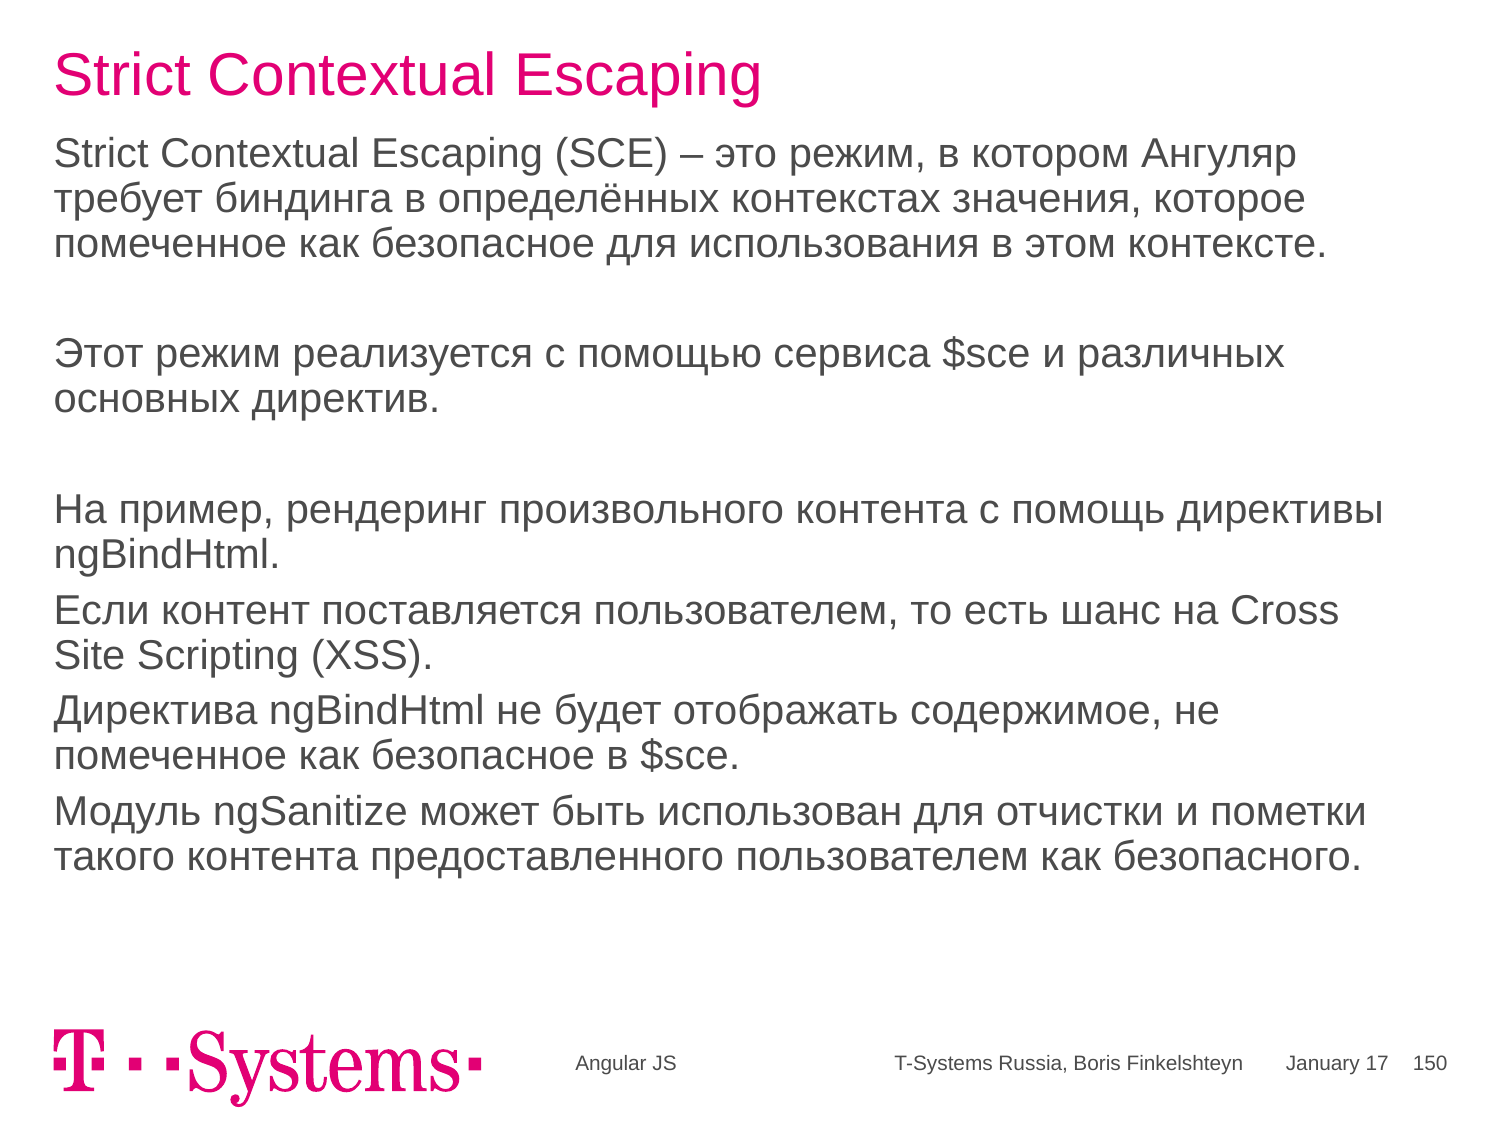

# Strict Contextual Escaping
Strict Contextual Escaping (SCE) – это режим, в котором Ангуляр требует биндинга в определённых контекстах значения, которое помеченное как безопасное для использования в этом контексте.

Этот режим реализуется с помощью сервиса $sce и различных основных директив.

На пример, рендеринг произвольного контента с помощь директивы ngBindHtml.
Если контент поставляется пользователем, то есть шанс на Cross Site Scripting (XSS).
Директива ngBindHtml не будет отображать содержимое, не помеченное как безопасное в $sce.
Модуль ngSanitize может быть использован для отчистки и пометки такого контента предоставленного пользователем как безопасного.
Angular JS                                      T-Systems Russia, Boris Finkelshteyn
January 17
150